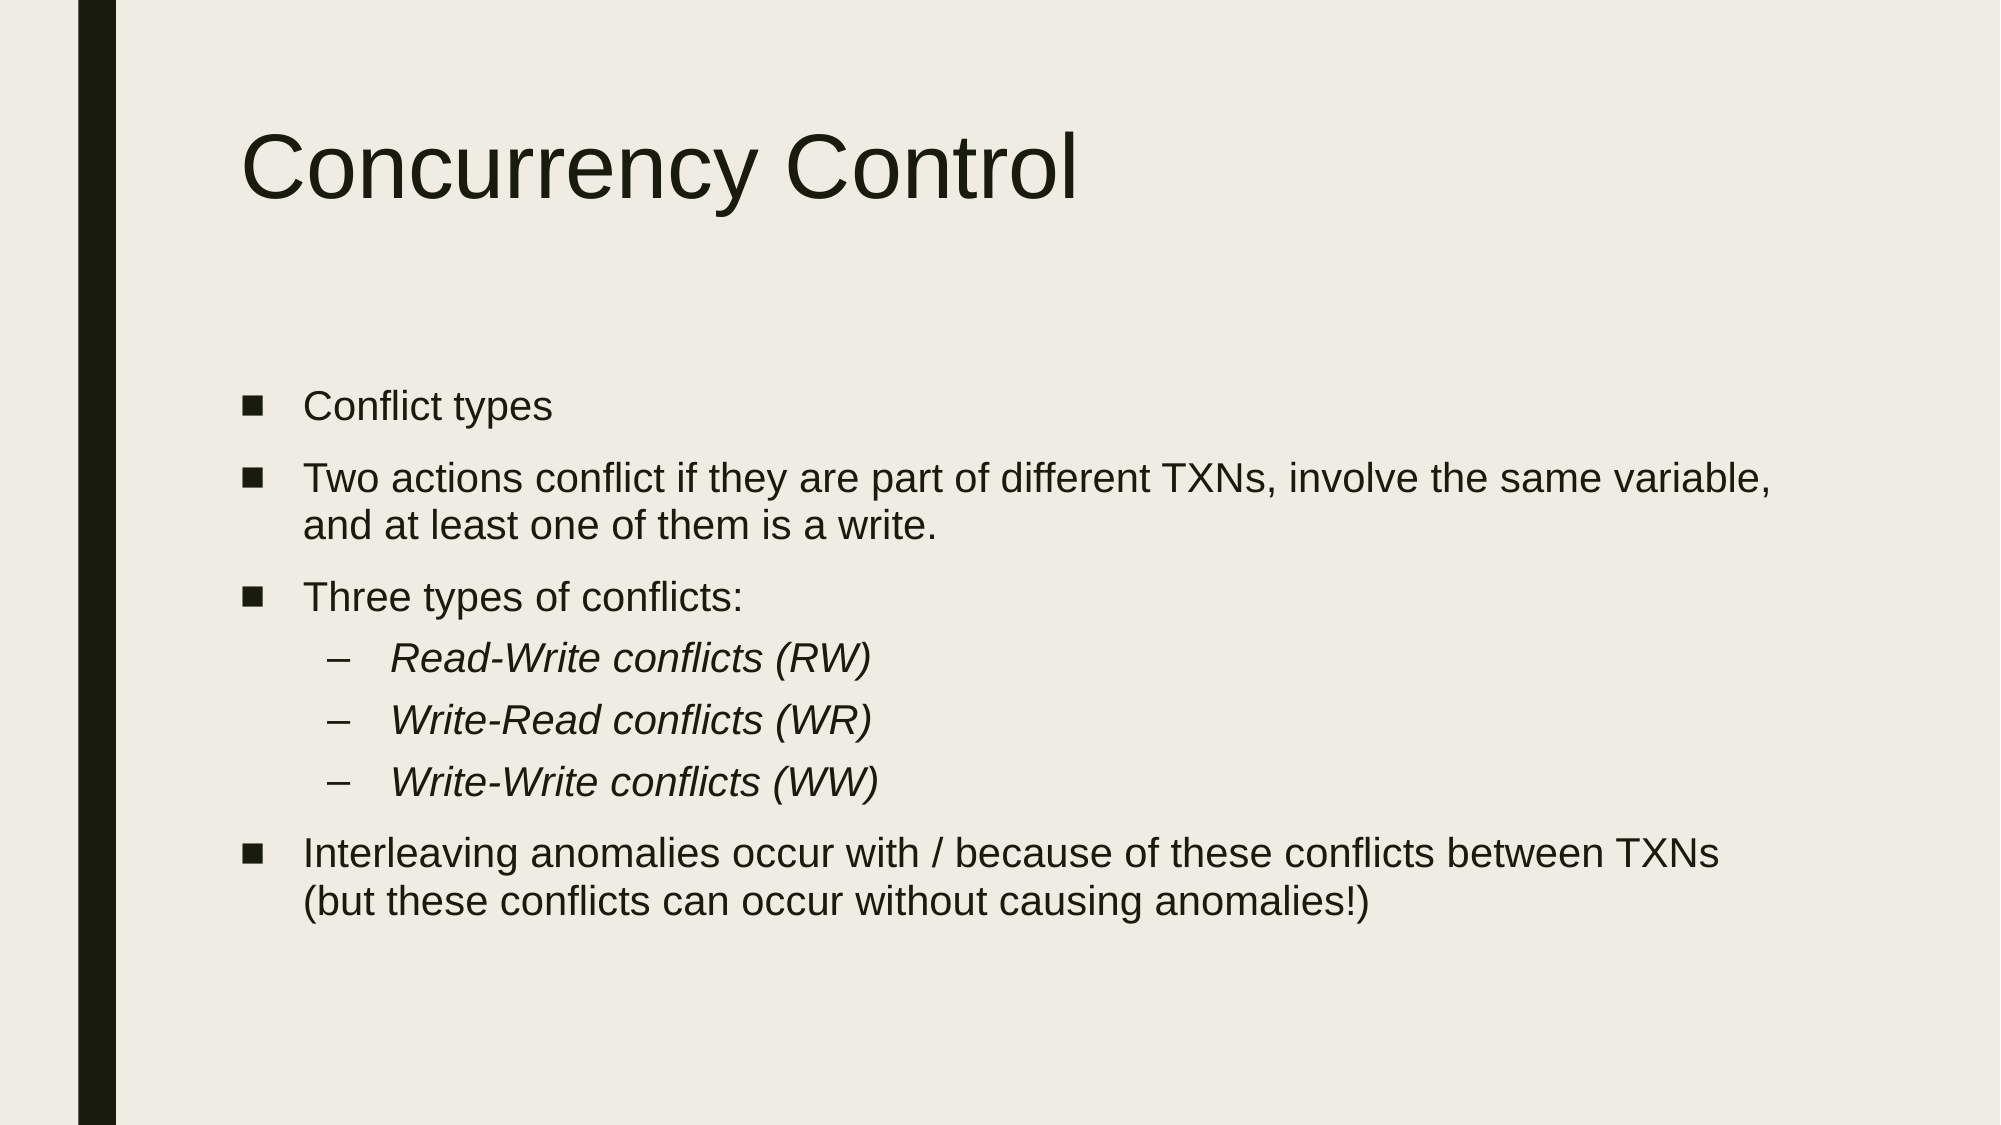

# Concurrency Control
Conflict types
Two actions conflict if they are part of different TXNs, involve the same variable, and at least one of them is a write.
Three types of conflicts:
Read-Write conflicts (RW)
Write-Read conflicts (WR)
Write-Write conflicts (WW)
Interleaving anomalies occur with / because of these conflicts between TXNs (but these conflicts can occur without causing anomalies!)